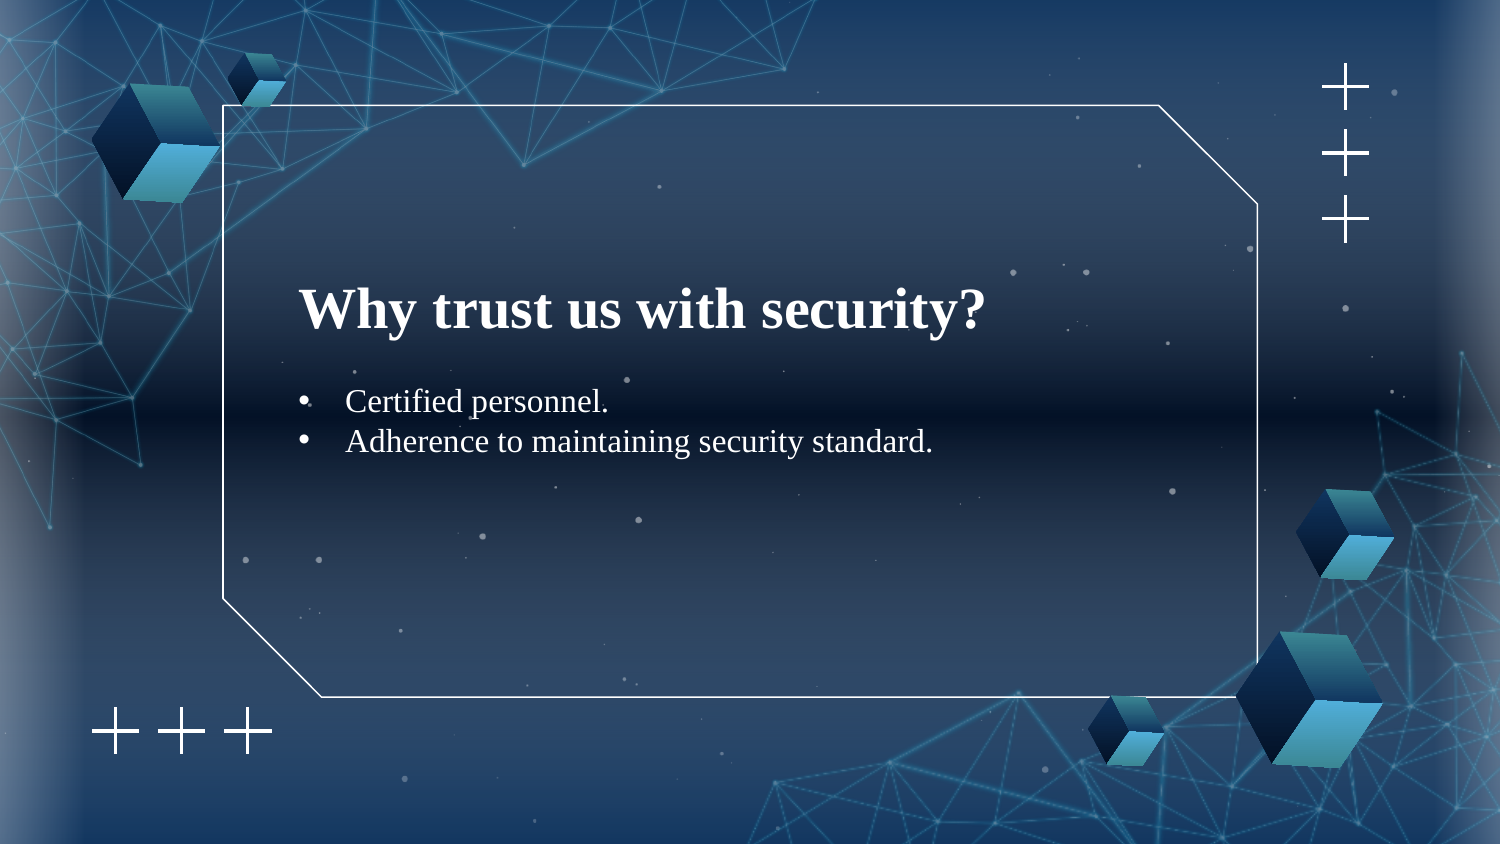

Why trust us with security?

Certified personnel.
Adherence to maintaining security standard.